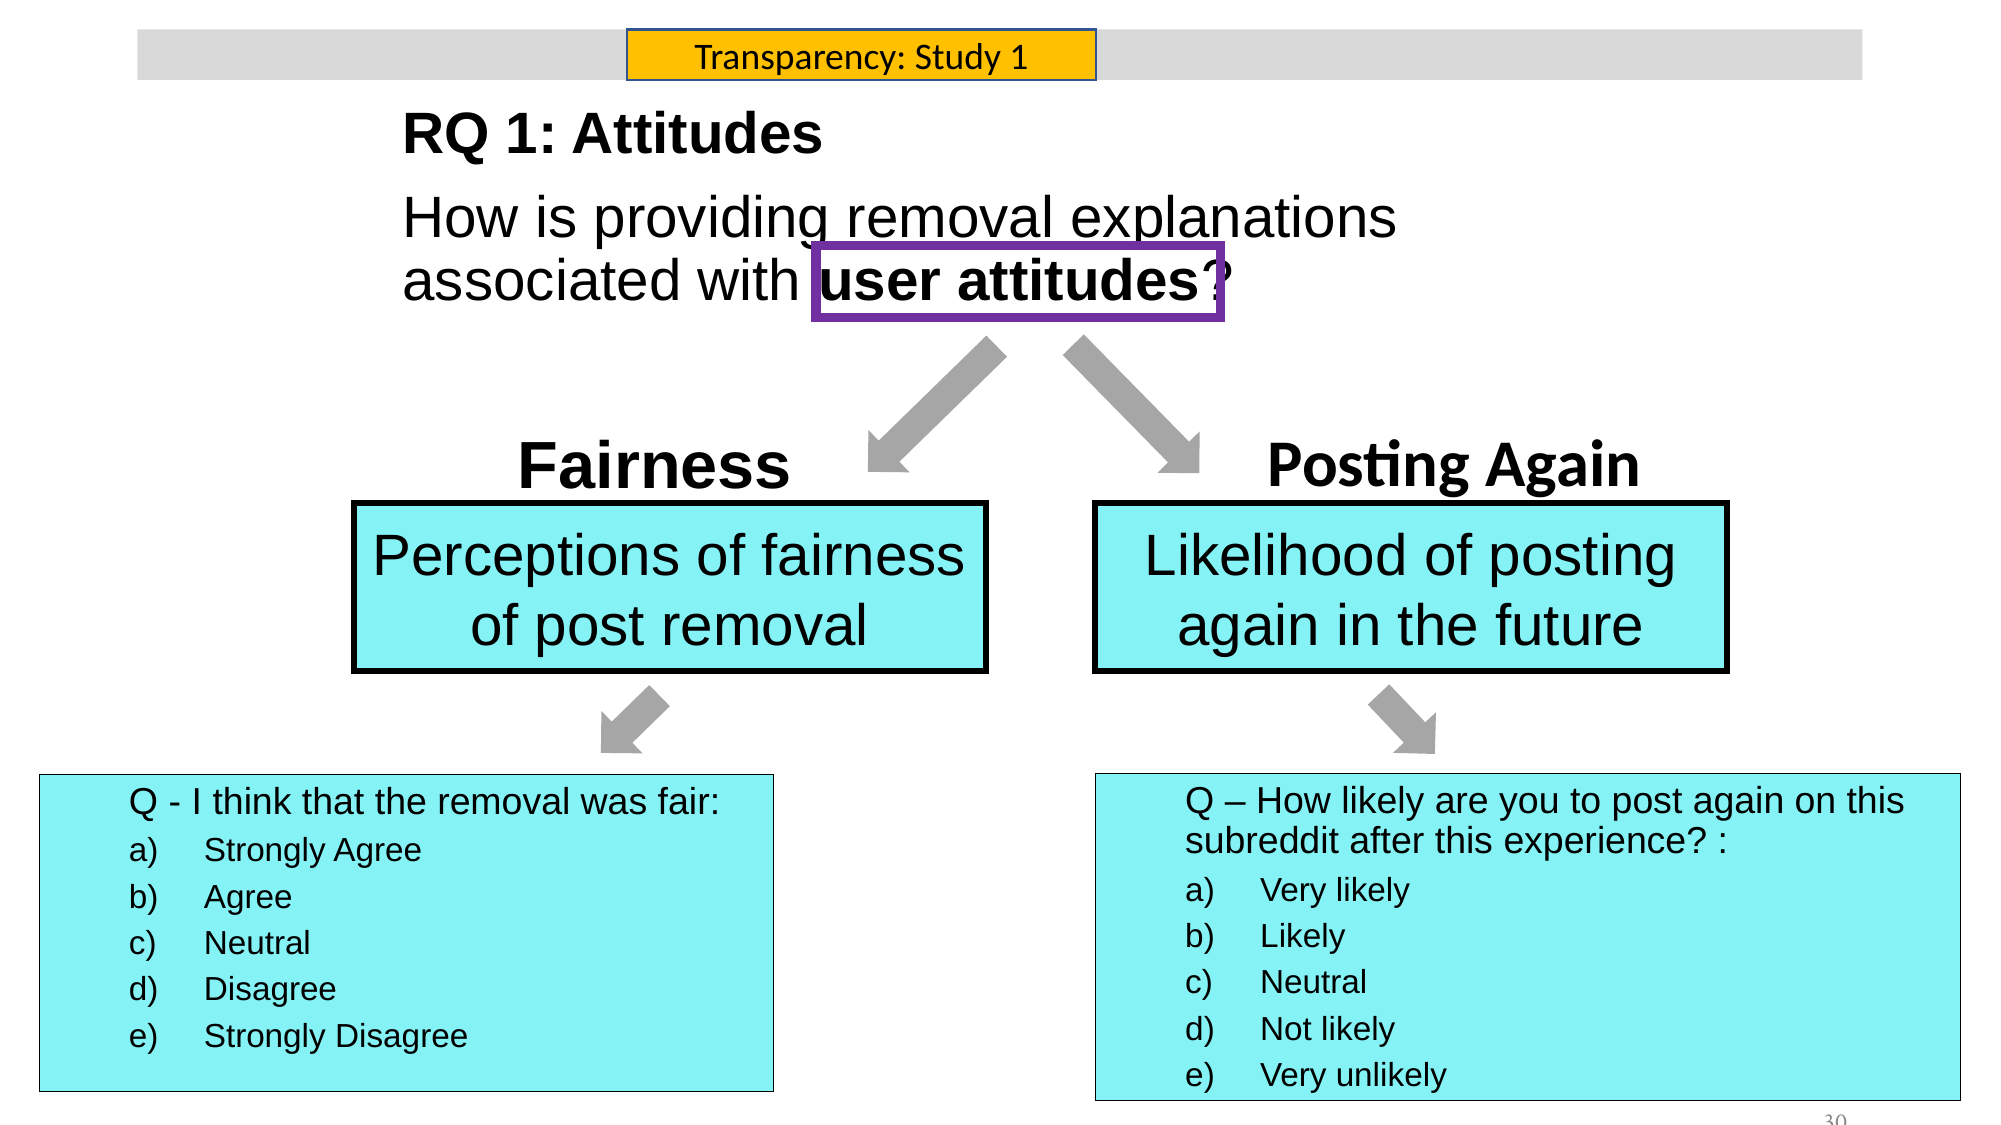

Transparency: Study 1
RQ 1: Attitudes
How is providing removal explanations associated with user attitudes?

Posting Again
Fairness
Likelihood of posting again in the future
Perceptions of fairness of post removal

Q – How likely are you to post again on this subreddit after this experience? :
Very likely
Likely
Neutral
Not likely
Very unlikely
Q - I think that the removal was fair:
Strongly Agree
Agree
Neutral
Disagree
Strongly Disagree

30